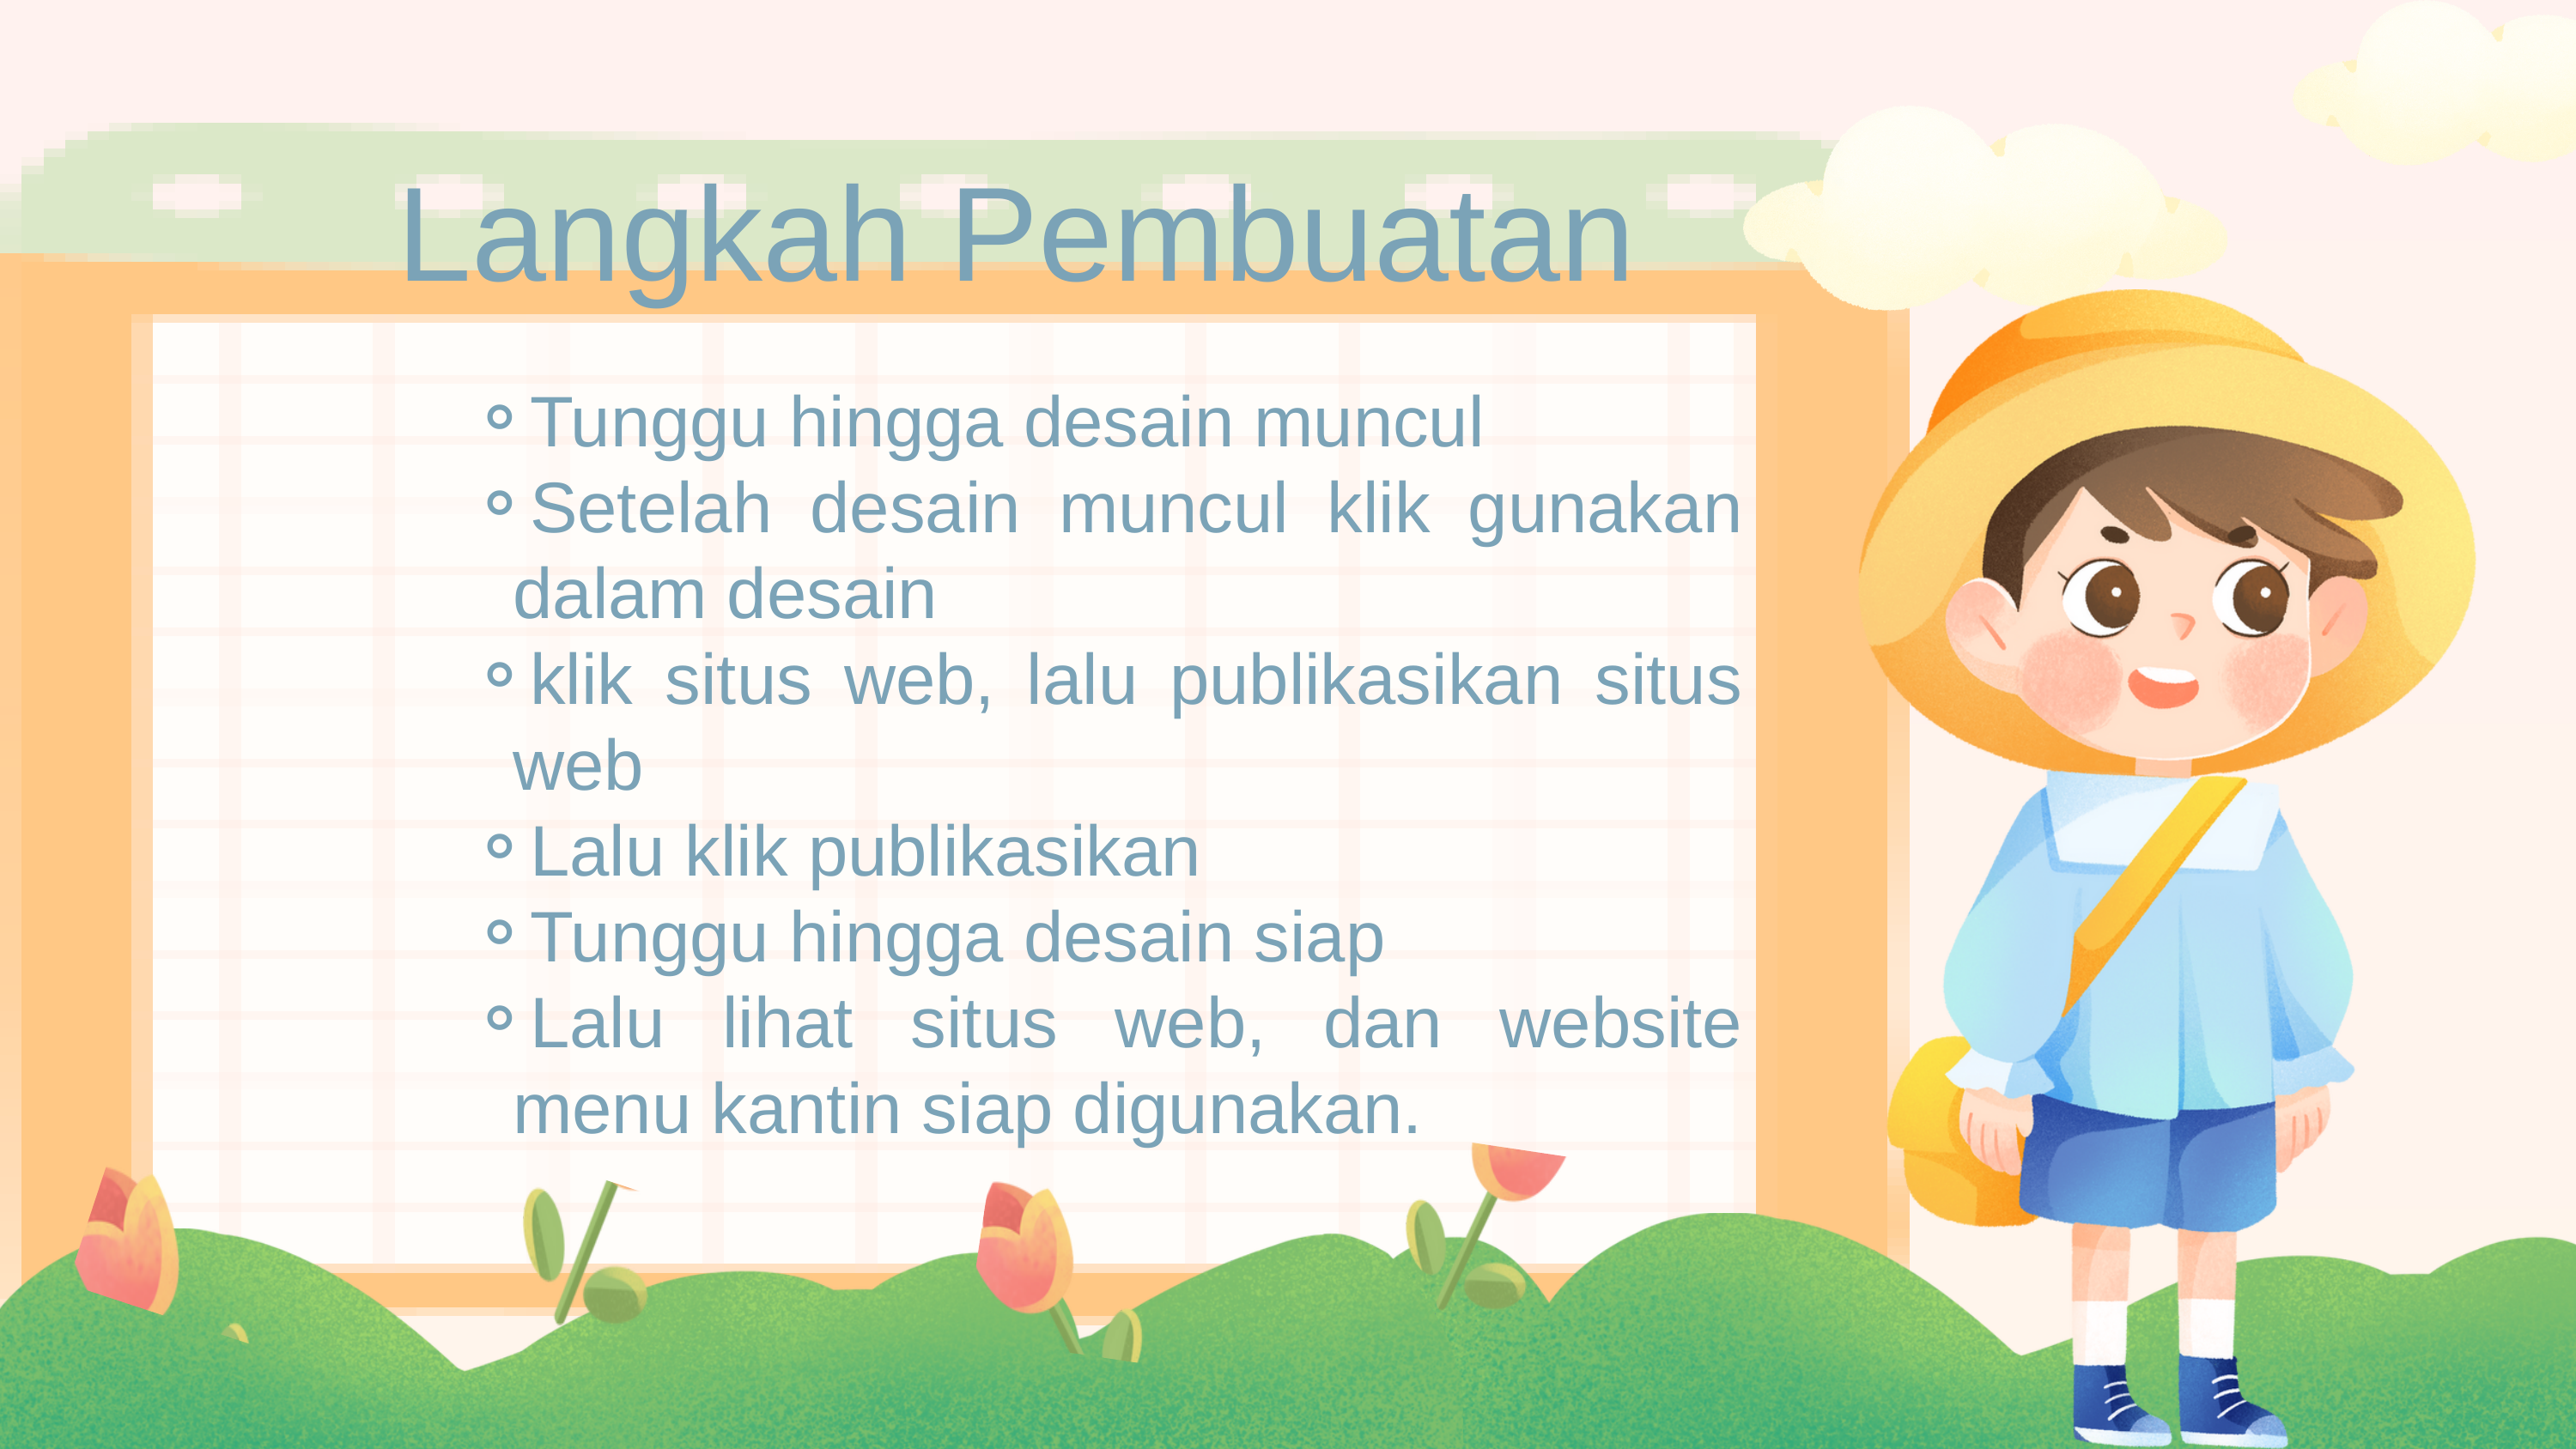

Langkah Pembuatan

Tunggu hingga desain muncul
Setelah desain muncul klik gunakan dalam desain
klik situs web, lalu publikasikan situs web
Lalu klik publikasikan
Tunggu hingga desain siap
Lalu lihat situs web, dan website menu kantin siap digunakan.